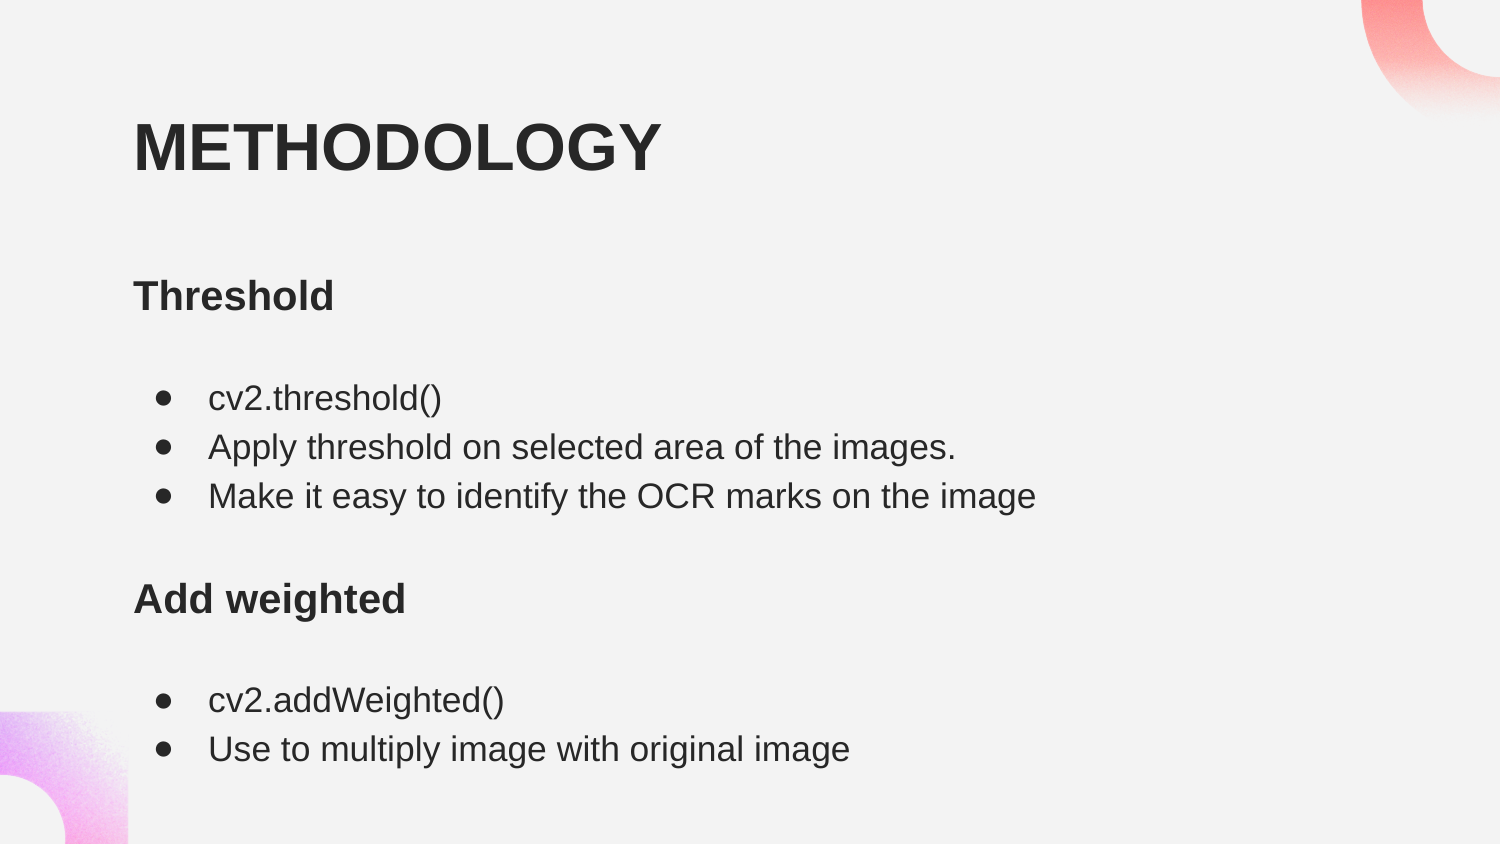

# METHODOLOGY

Threshold

cv2.threshold()
Apply threshold on selected area of the images.
Make it easy to identify the OCR marks on the image

Add weighted

cv2.addWeighted()
Use to multiply image with original image